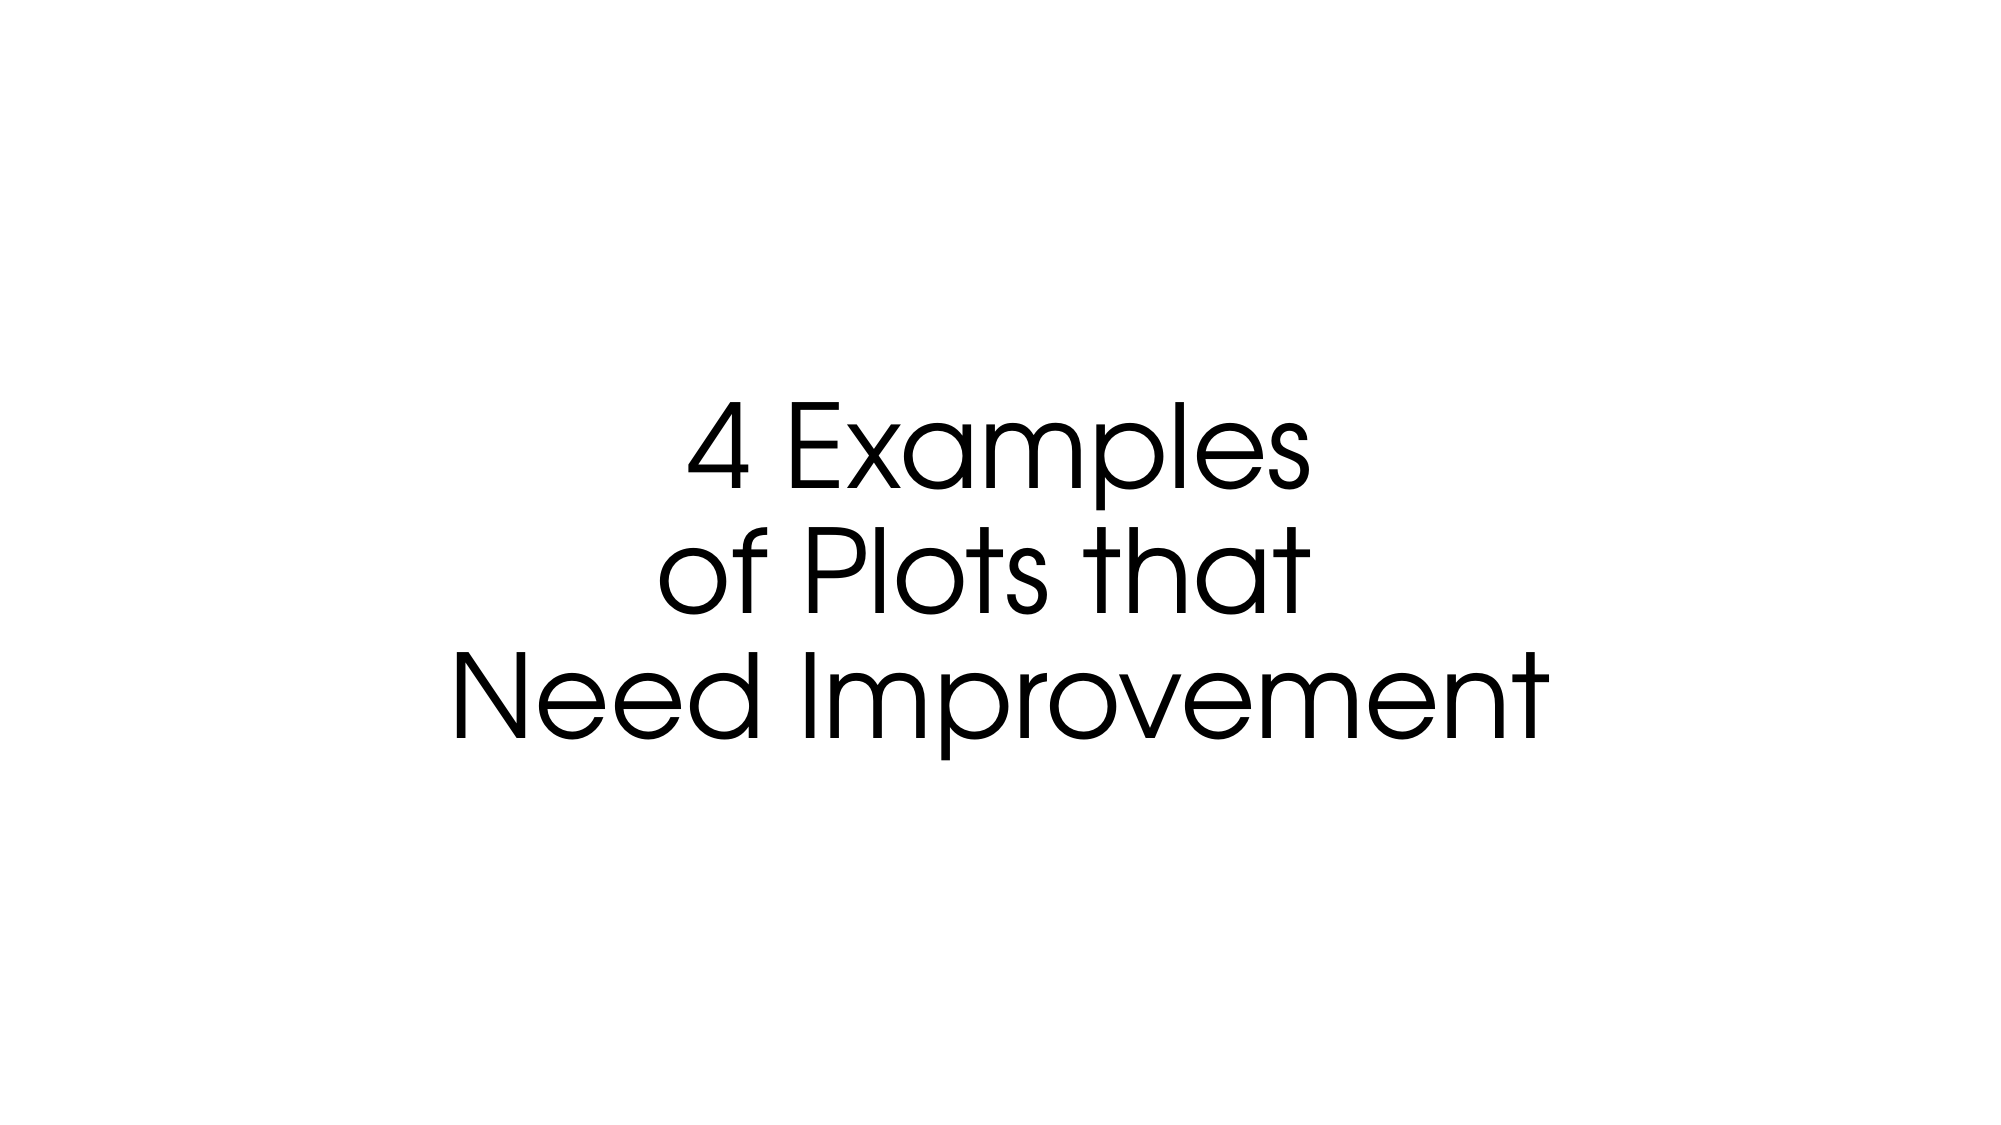

# 4 Examples of Plots that Need Improvement